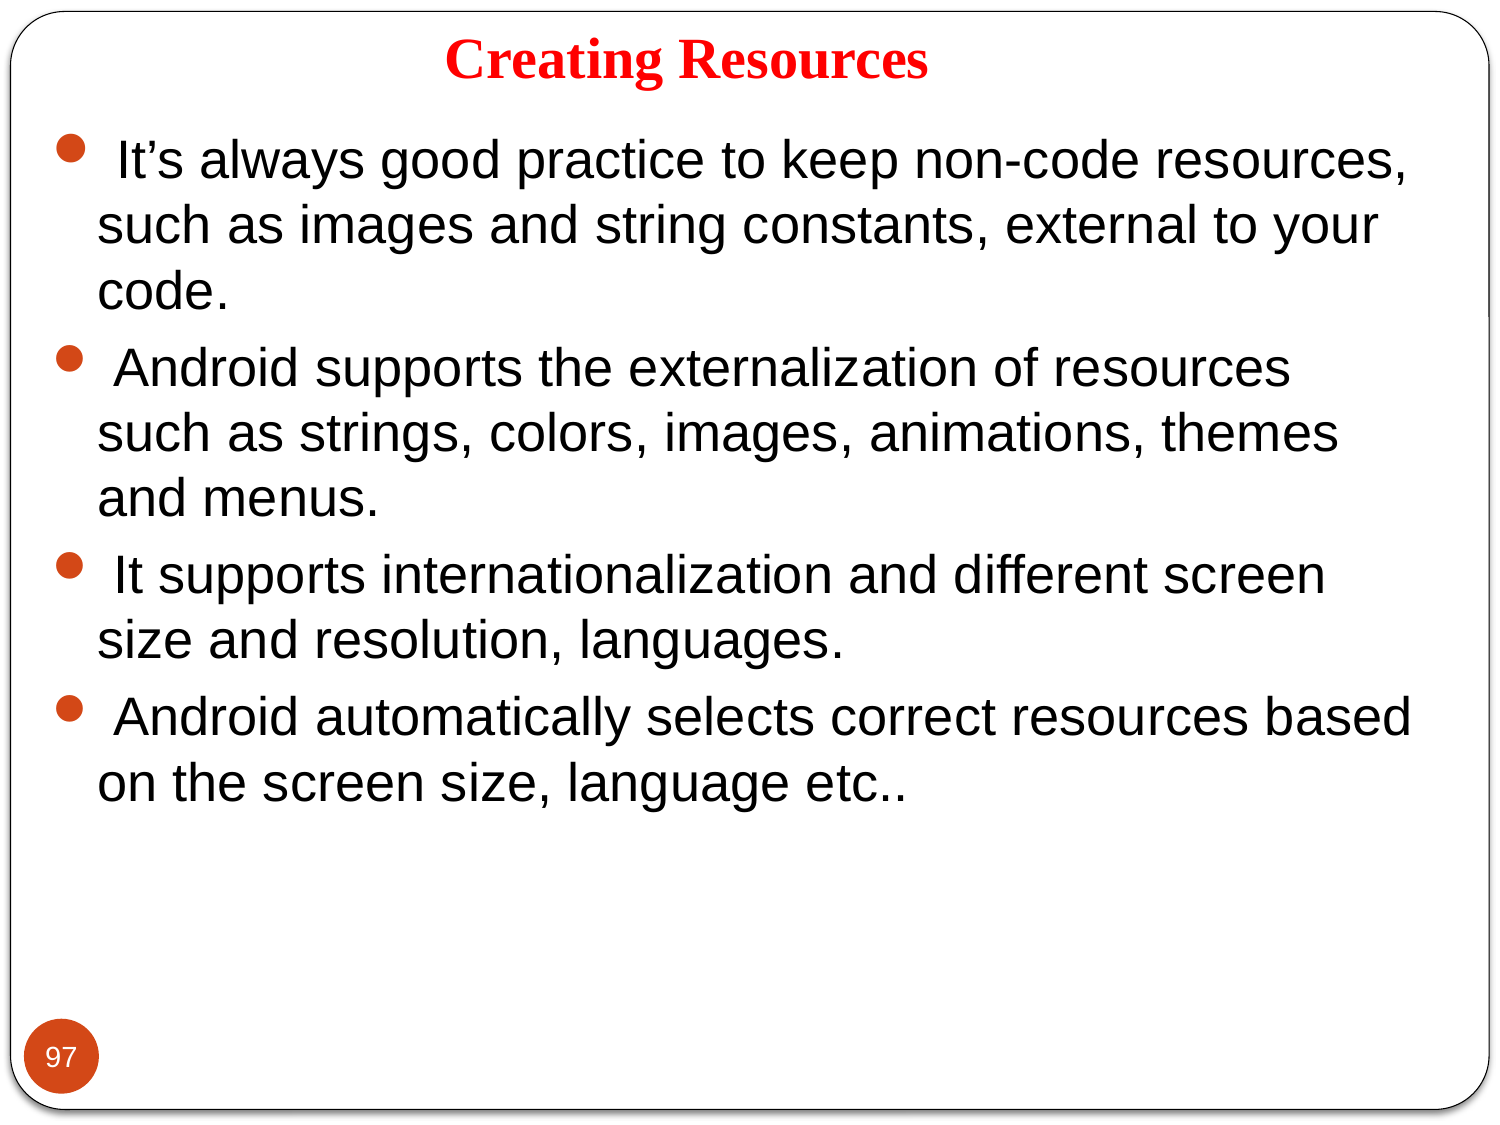

# Creating Resources
 It’s always good practice to keep non-code resources, such as images and string constants, external to your code.
 Android supports the externalization of resources such as strings, colors, images, animations, themes and menus.
 It supports internationalization and different screen size and resolution, languages.
 Android automatically selects correct resources based on the screen size, language etc..
97